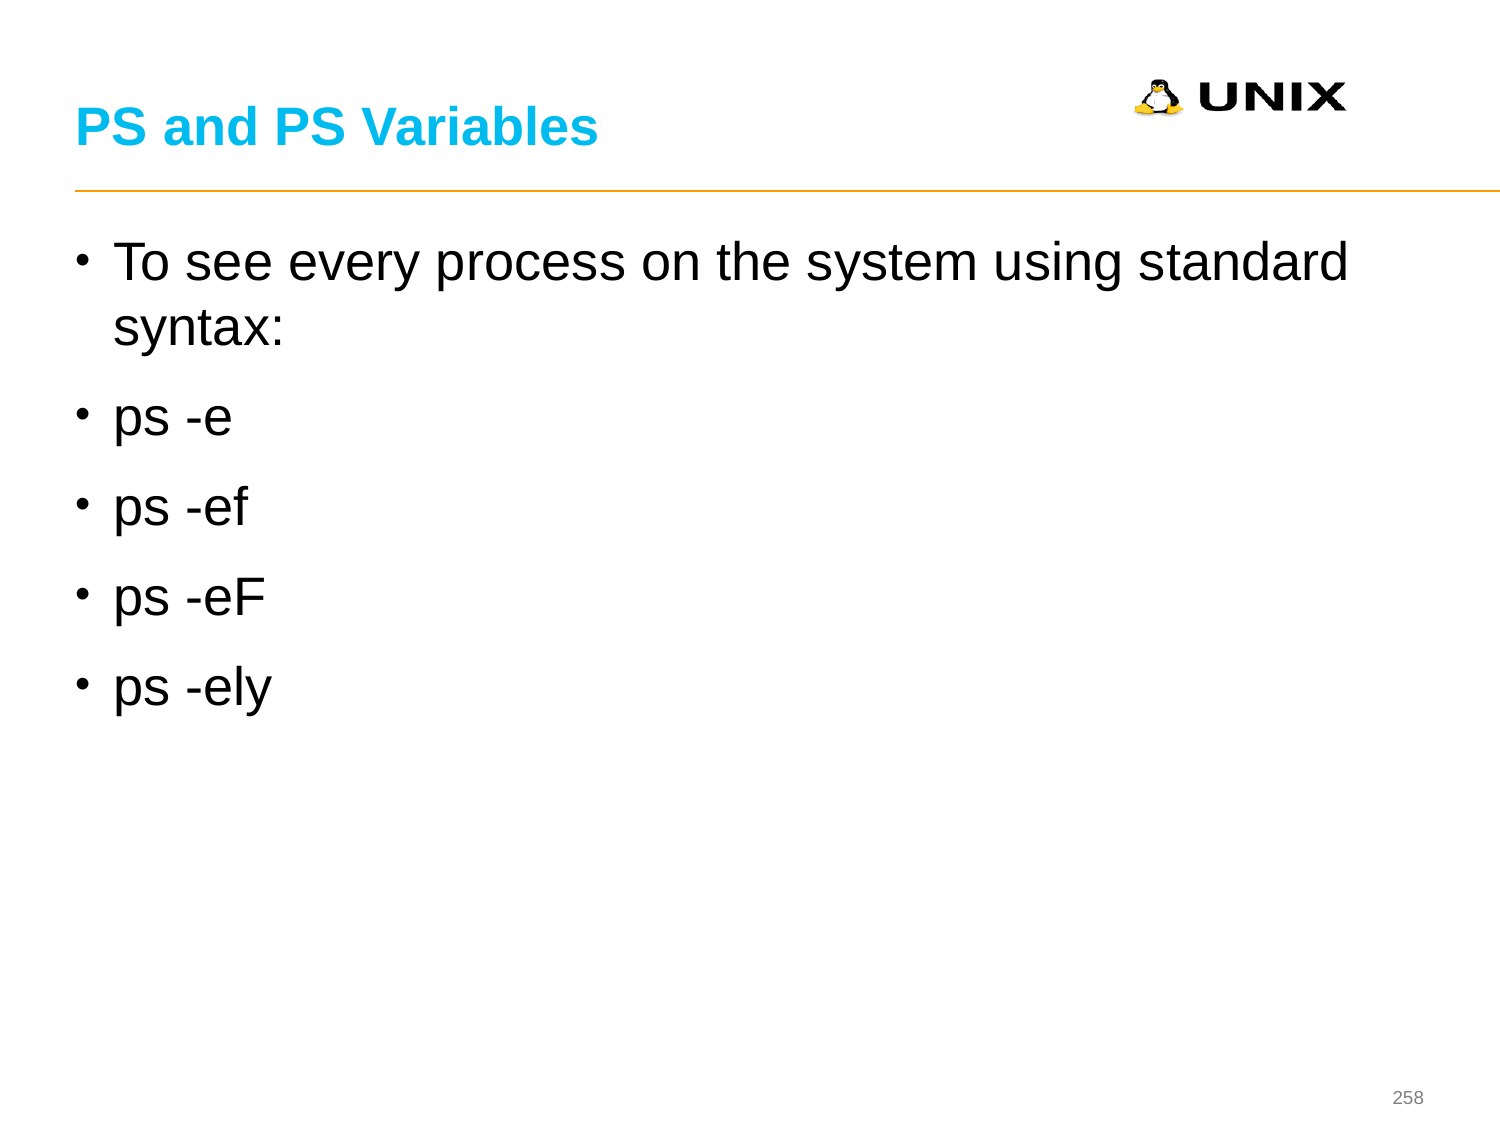

# PS and PS Variables
To see every process on the system using standard syntax:
ps -e
ps -ef
ps -eF
ps -ely